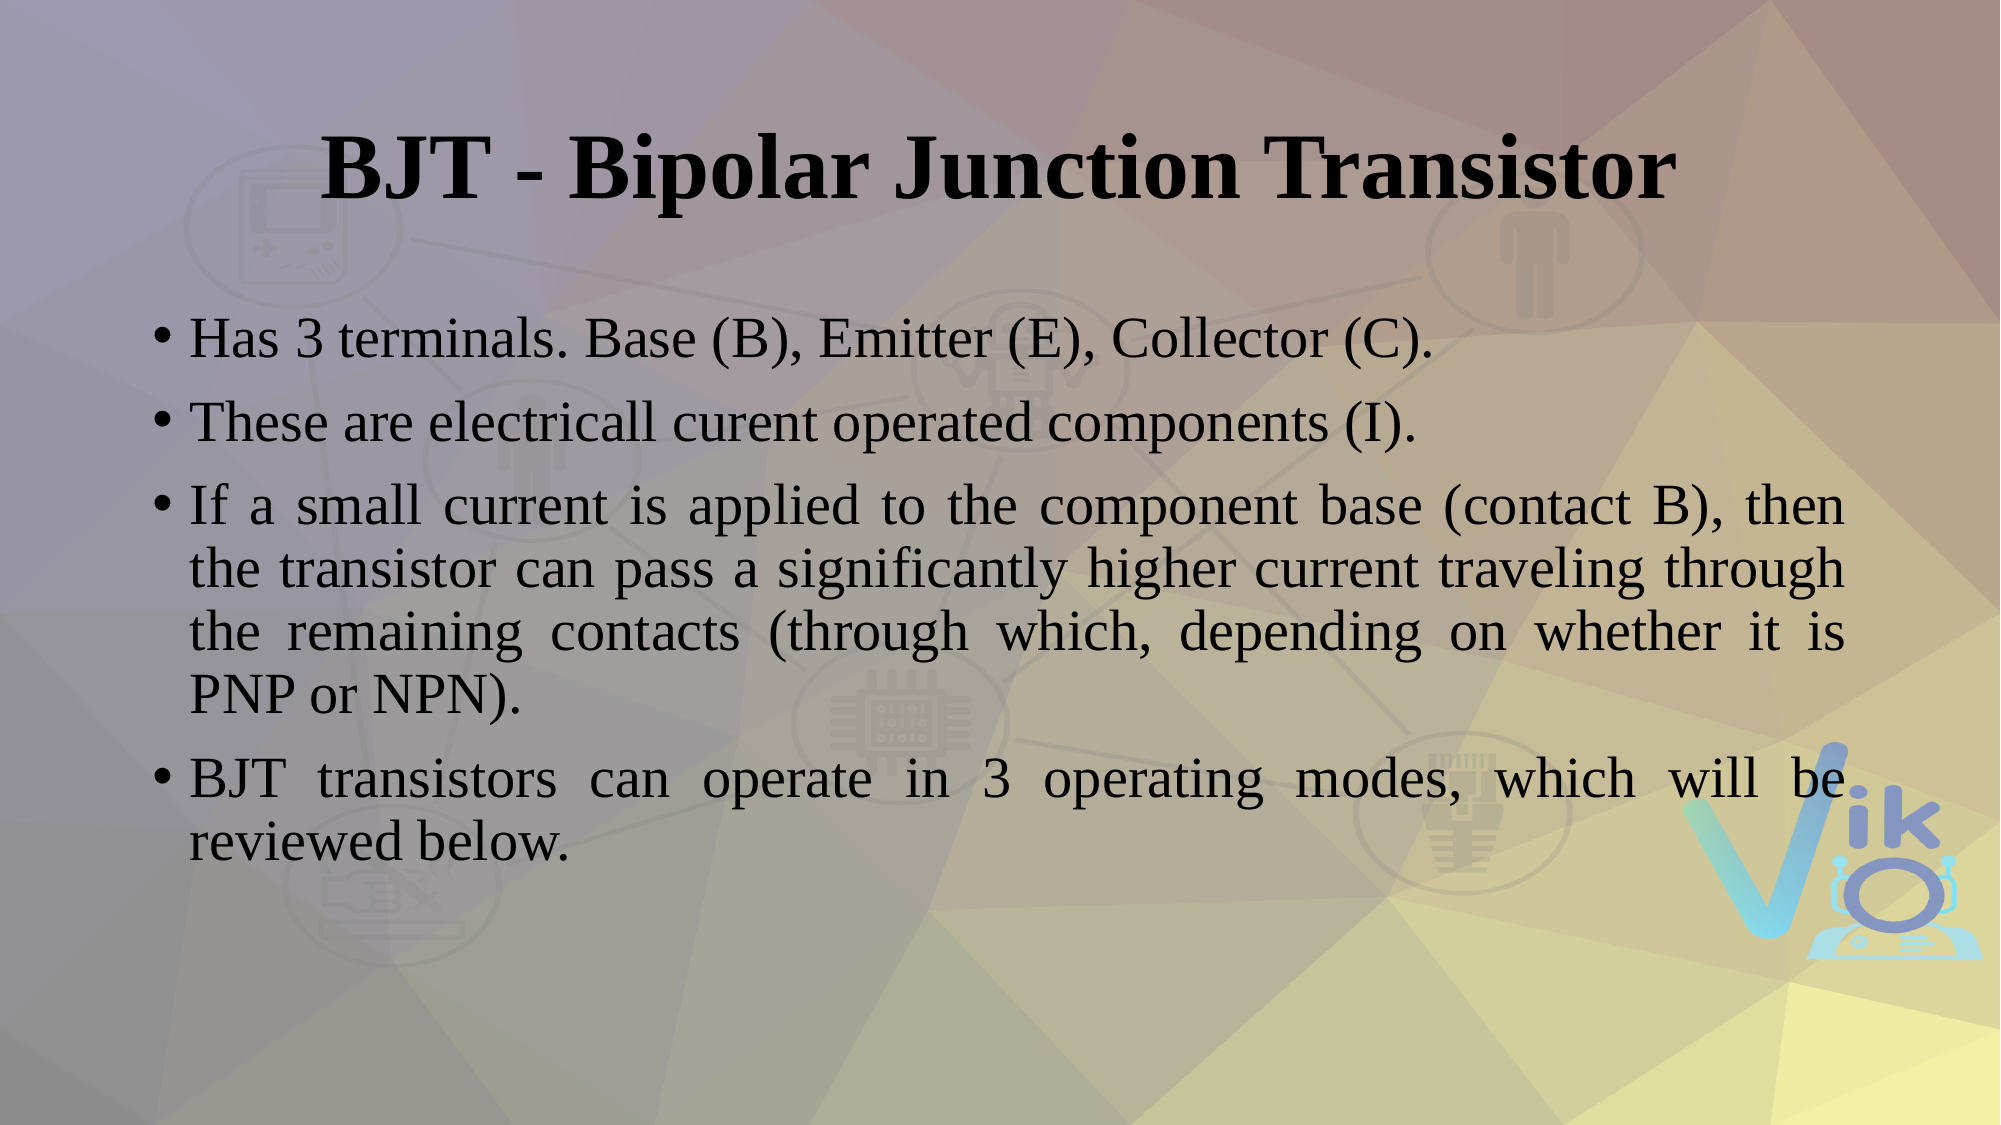

# BJT - Bipolar Junction Transistor
Has 3 terminals. Base (B), Emitter (E), Collector (C).
These are electricall curent operated components (I).
If a small current is applied to the component base (contact B), then the transistor can pass a significantly higher current traveling through the remaining contacts (through which, depending on whether it is PNP or NPN).
BJT transistors can operate in 3 operating modes, which will be reviewed below.